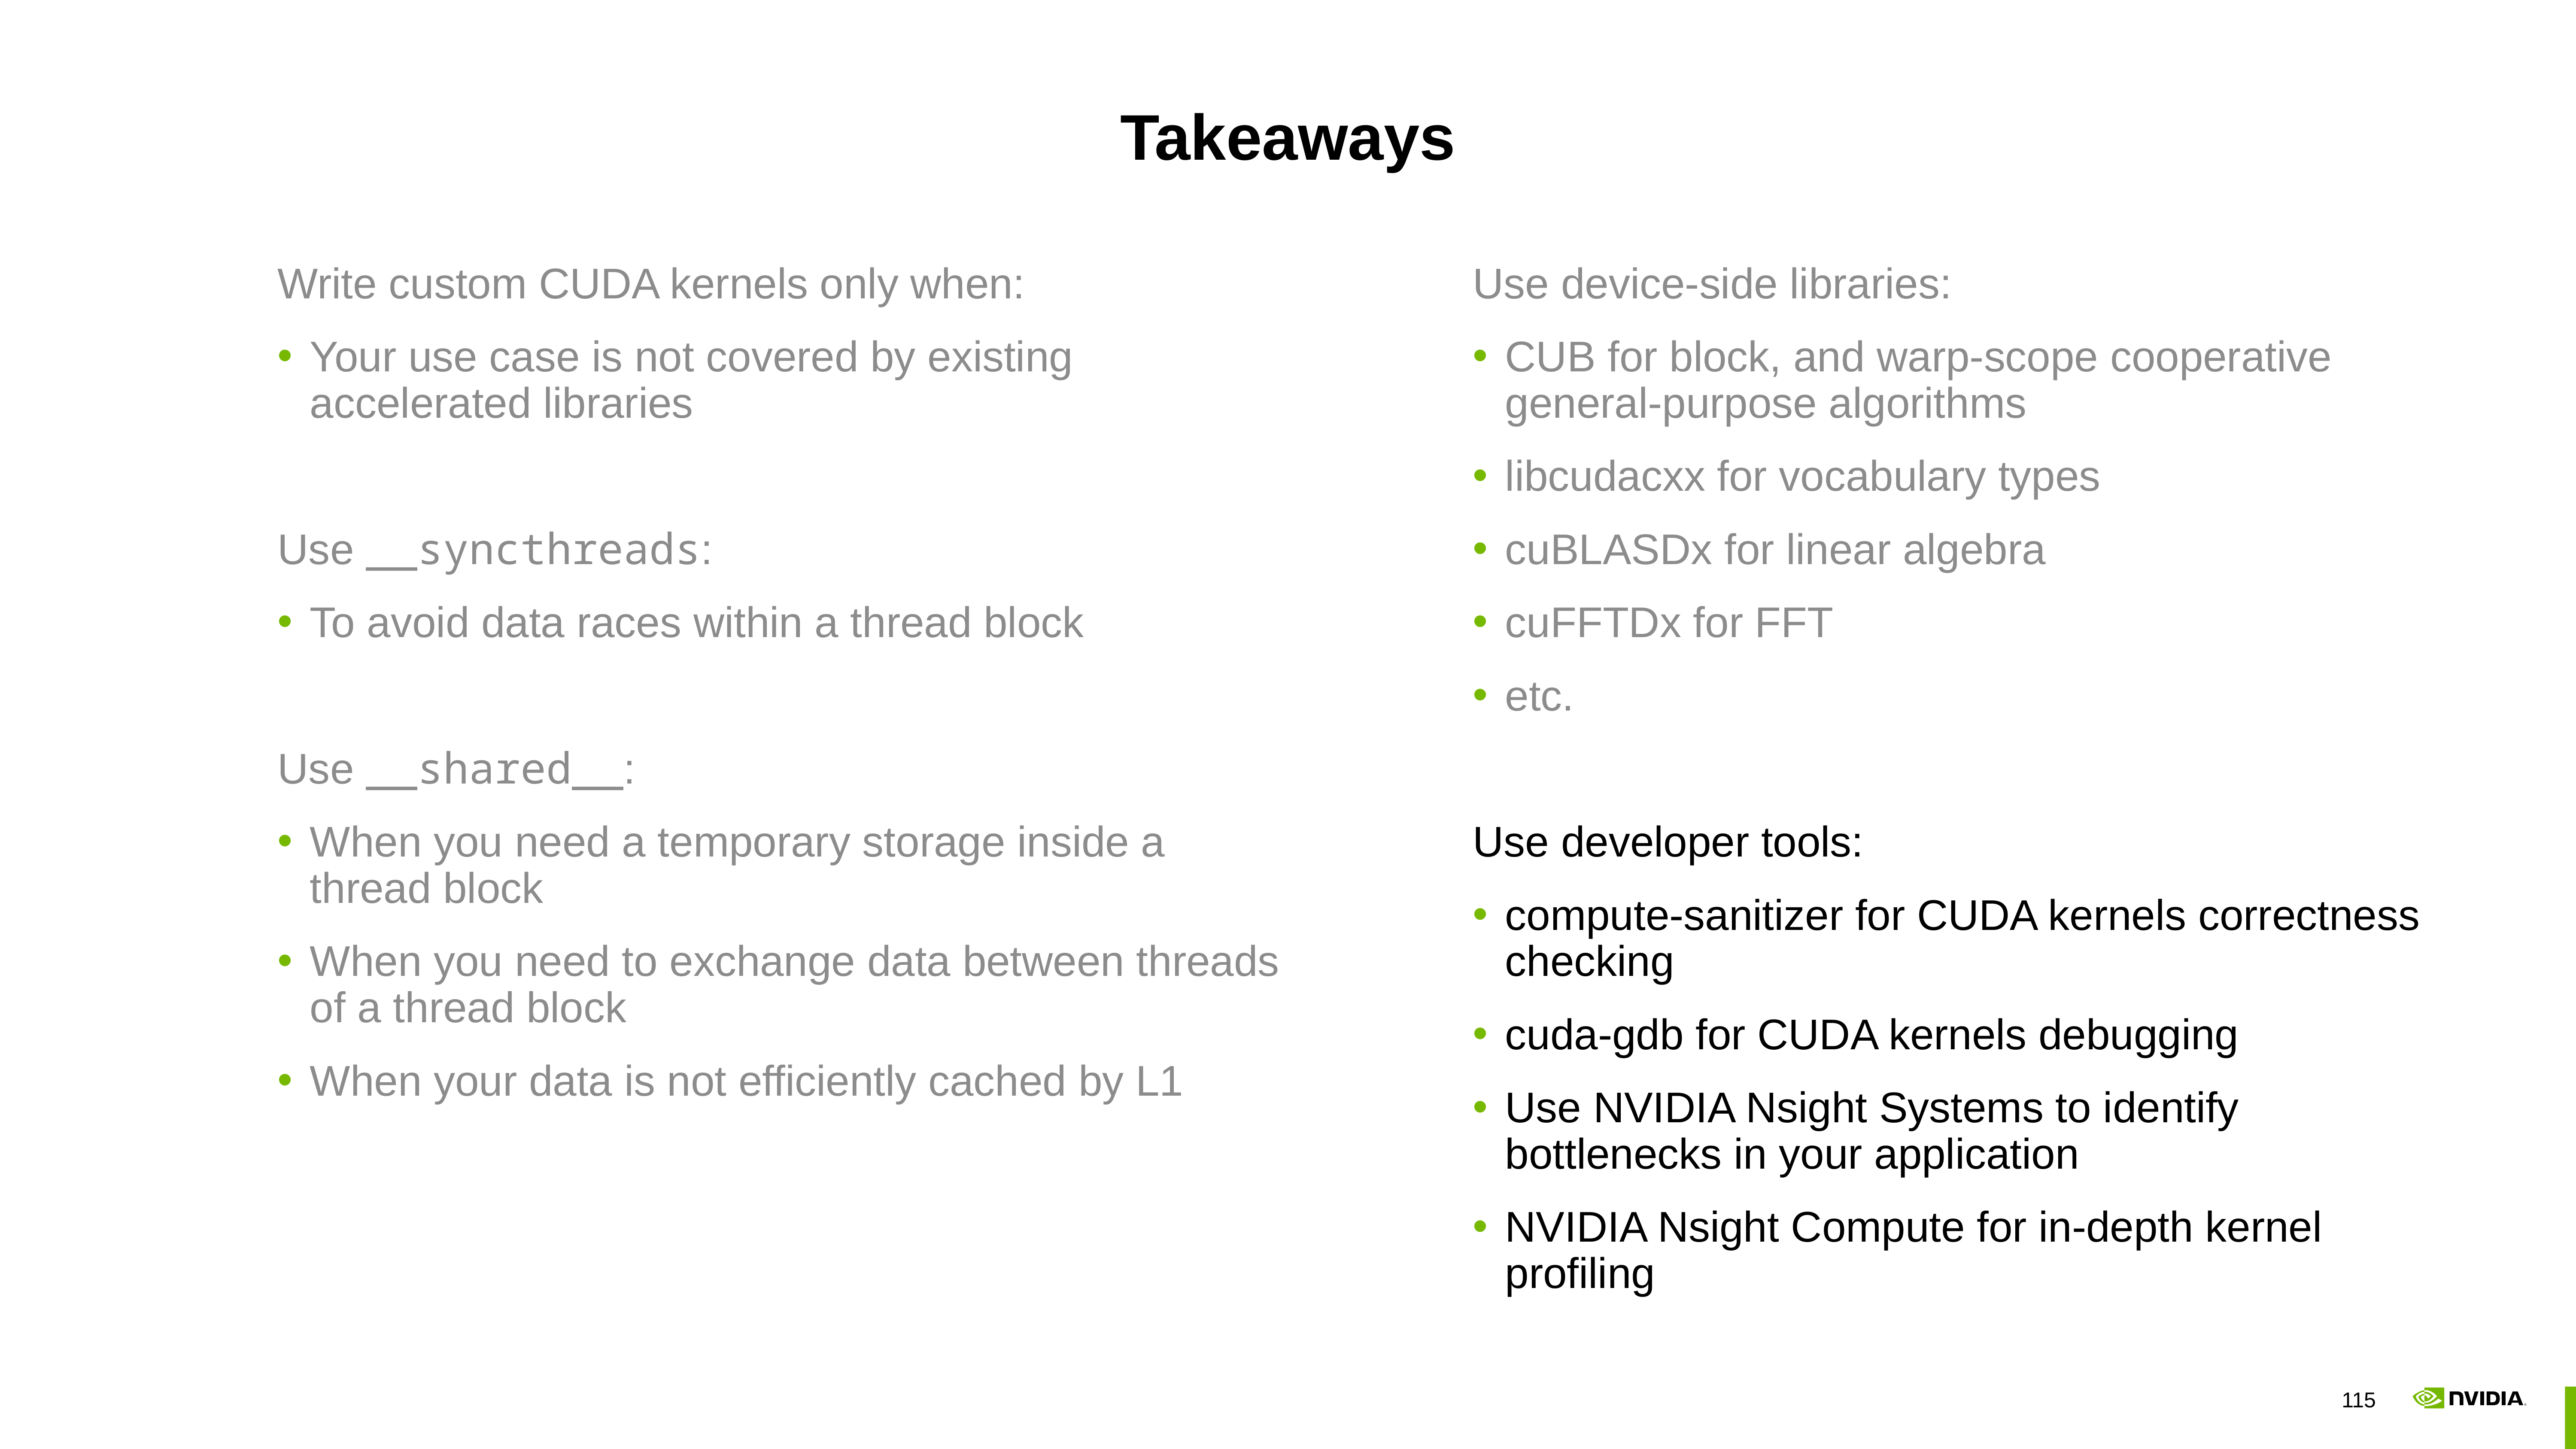

# Takeaways
Write custom CUDA kernels only when:
Your use case is not covered by existing accelerated libraries

Use __syncthreads:
To avoid data races within a thread block

Use __shared__:
When you need a temporary storage inside a thread block
When you need to exchange data between threads of a thread block
When your data is not efficiently cached by L1

Use device-side libraries:
CUB for block, and warp-scope cooperative general-purpose algorithms
libcudacxx for vocabulary types
cuBLASDx for linear algebra
cuFFTDx for FFT
etc.

Use developer tools:
compute-sanitizer for CUDA kernels correctness checking
cuda-gdb for CUDA kernels debugging
Use NVIDIA Nsight Systems to identify  bottlenecks in your application
NVIDIA Nsight Compute for in-depth kernel profiling